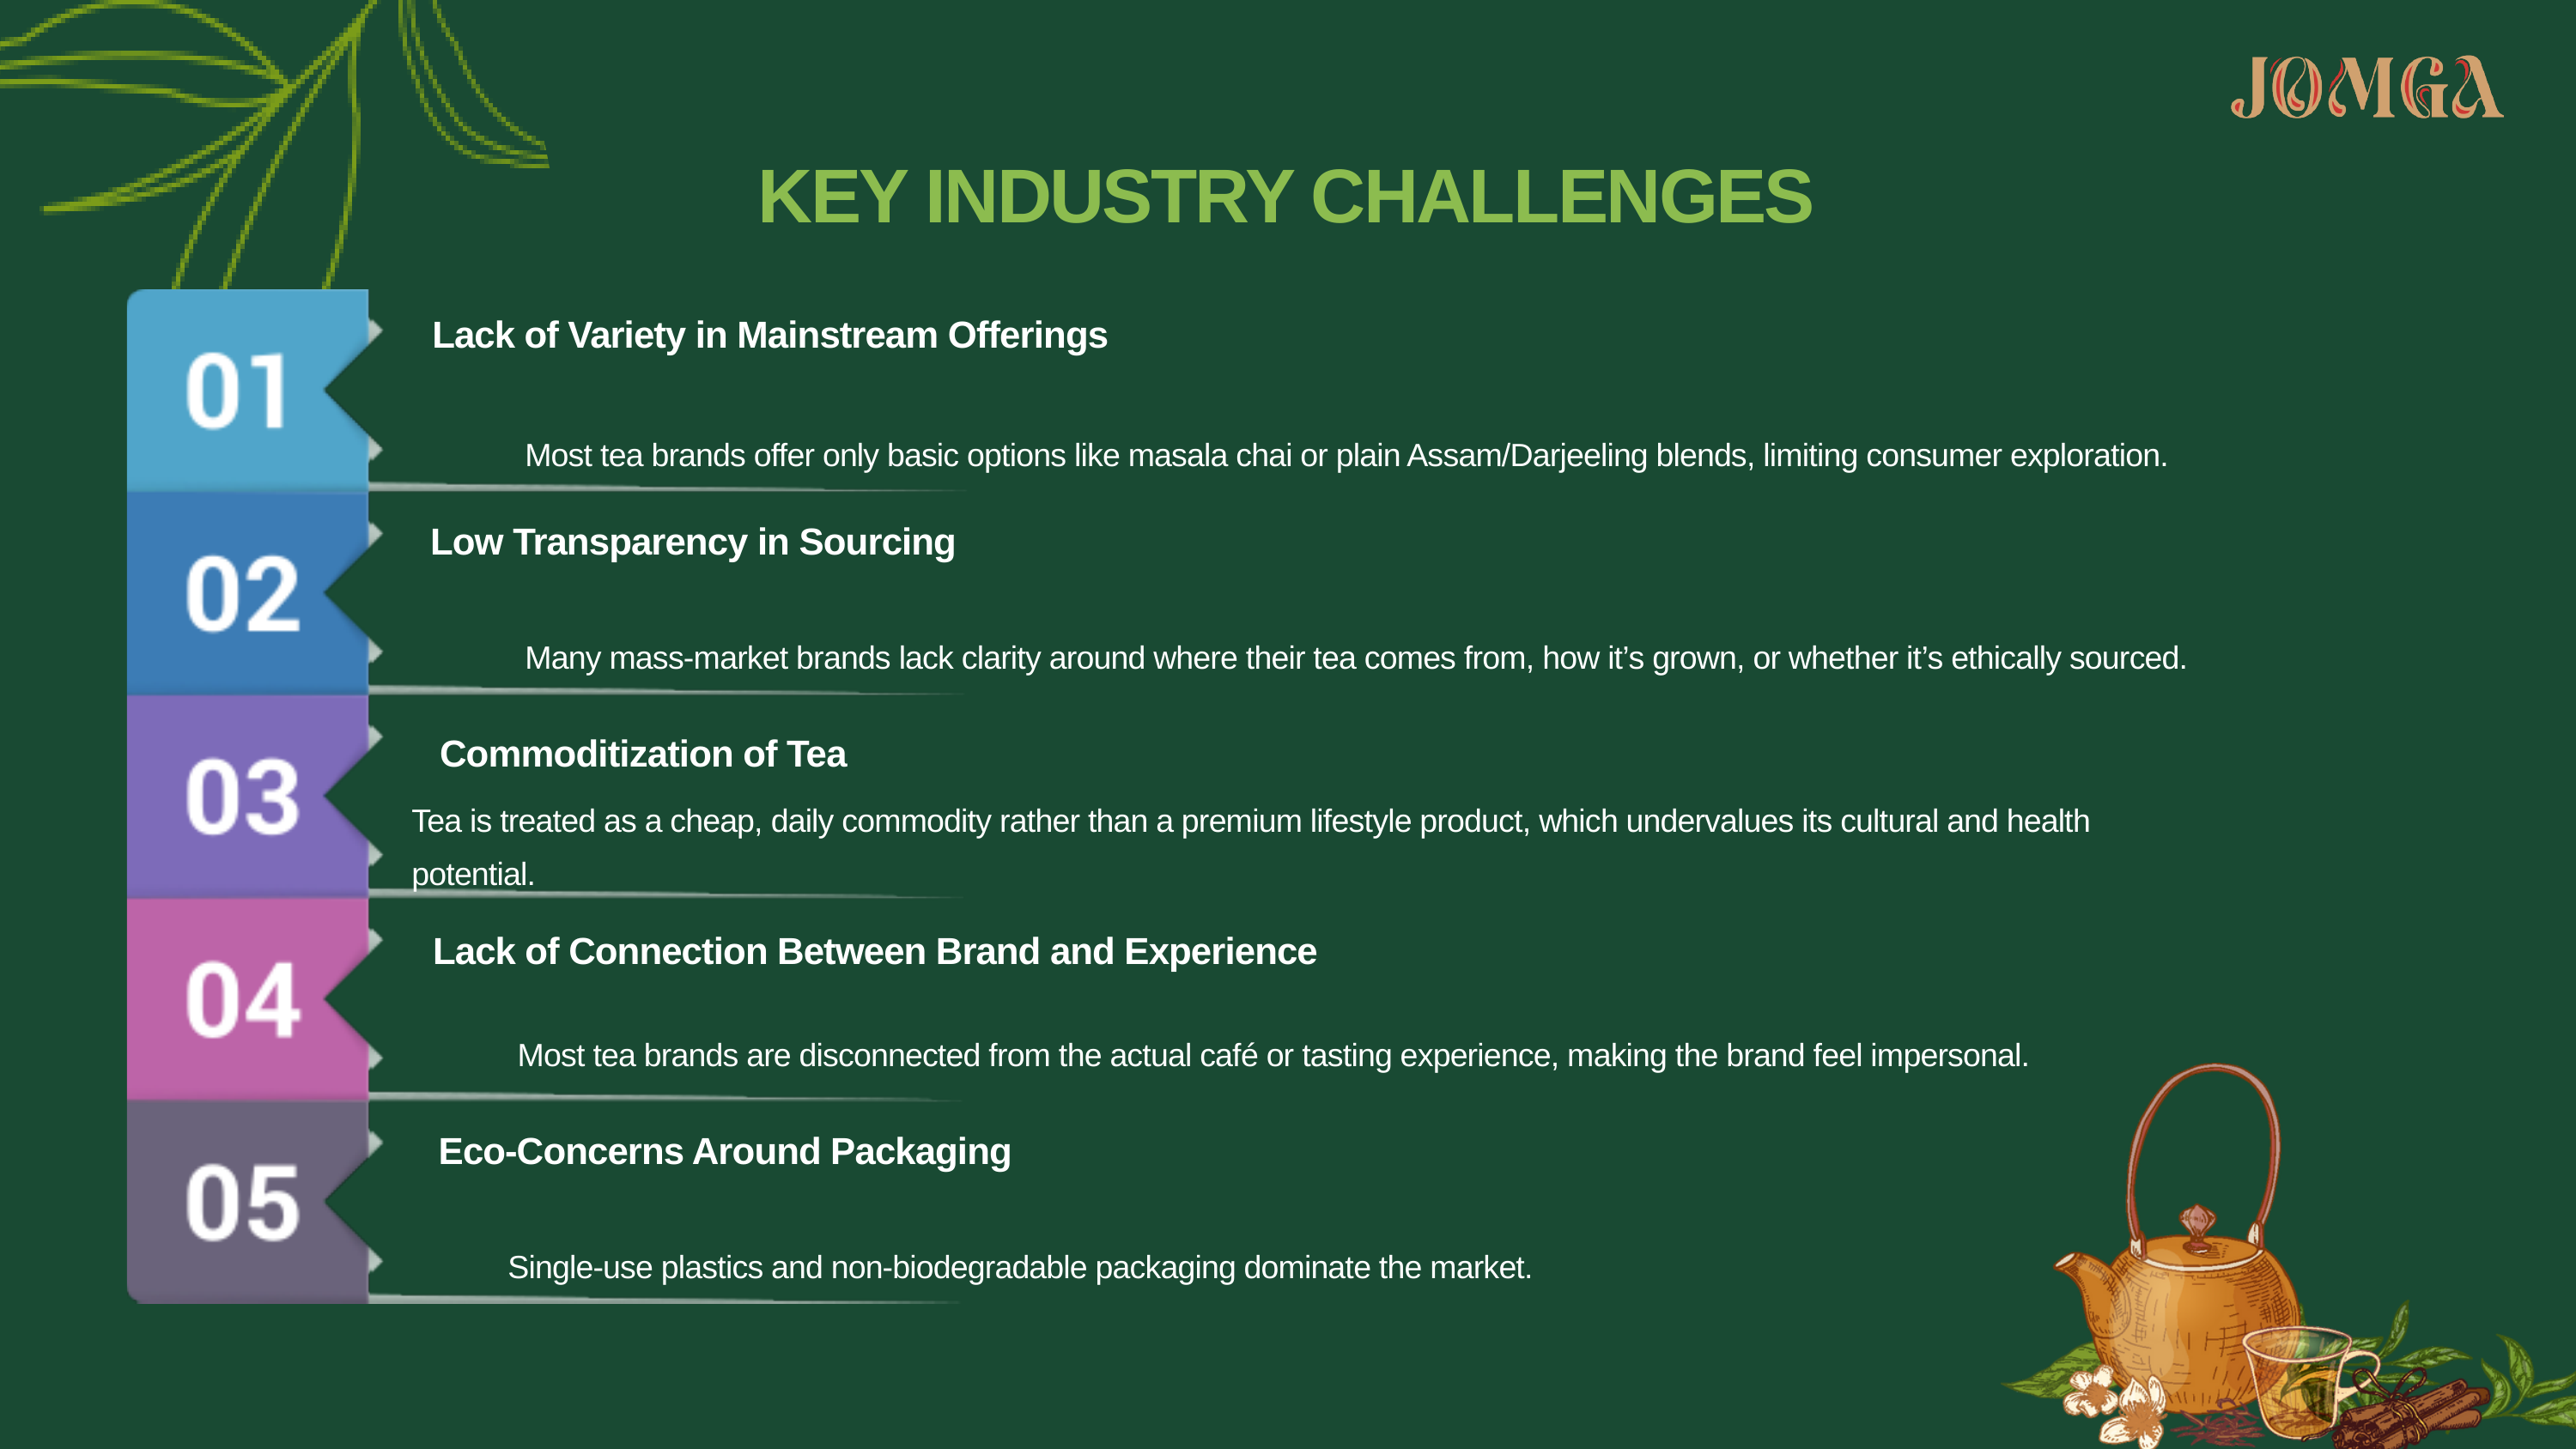

KEY INDUSTRY CHALLENGES

Lack of Variety in Mainstream Offerings
Most tea brands offer only basic options like masala chai or plain Assam/Darjeeling blends, limiting consumer exploration.
Low Transparency in Sourcing
Many mass-market brands lack clarity around where their tea comes from, how it’s grown, or whether it’s ethically sourced.
Commoditization of Tea
Tea is treated as a cheap, daily commodity rather than a premium lifestyle product, which undervalues its cultural and health potential.
Lack of Connection Between Brand and Experience
Most tea brands are disconnected from the actual café or tasting experience, making the brand feel impersonal.
Eco-Concerns Around Packaging
Single-use plastics and non-biodegradable packaging dominate the market.